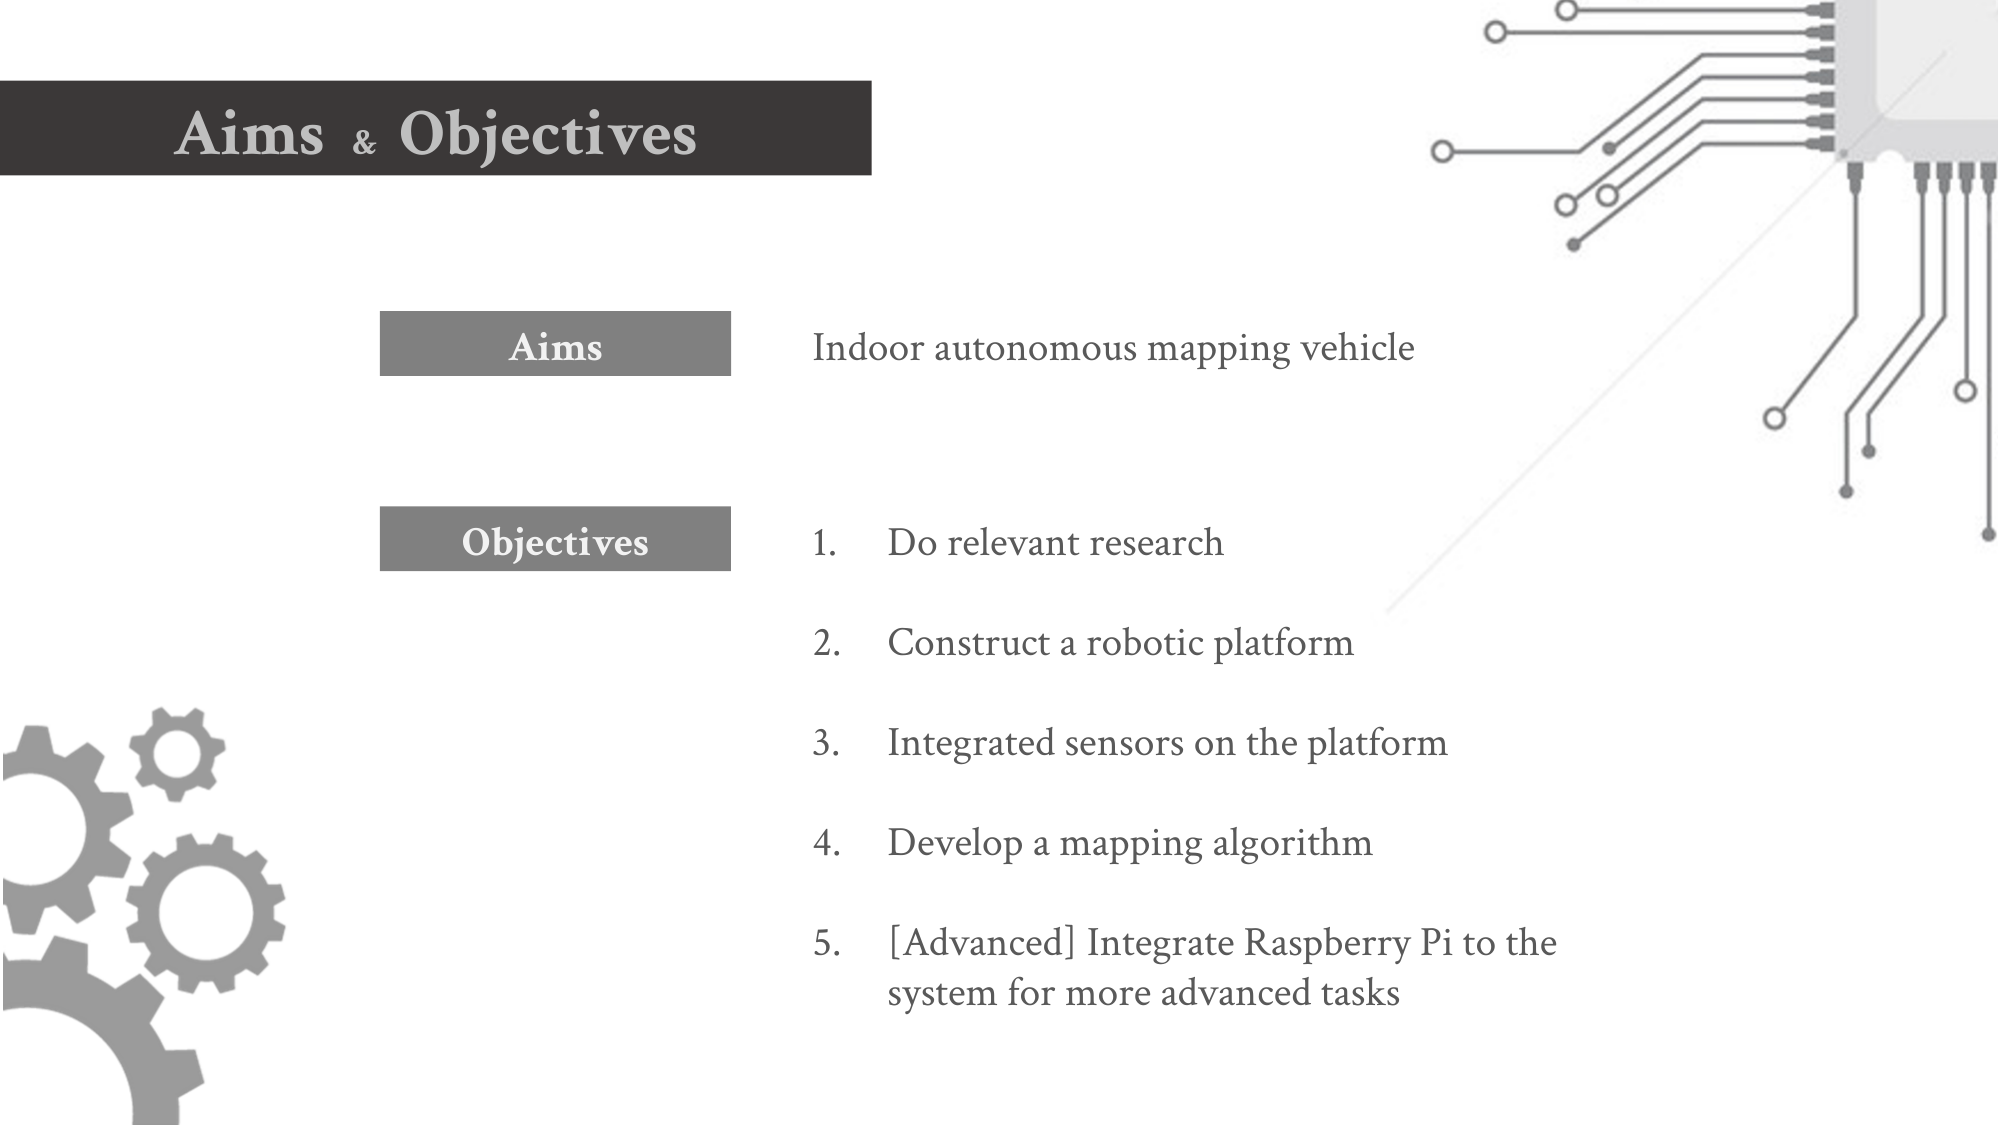

Aims  &  Objectives
Aims
Indoor autonomous mapping vehicle
Objectives
Do relevant research

Construct a robotic platform

Integrated sensors on the platform

Develop a mapping algorithm

[Advanced] Integrate Raspberry Pi to the system for more advanced tasks